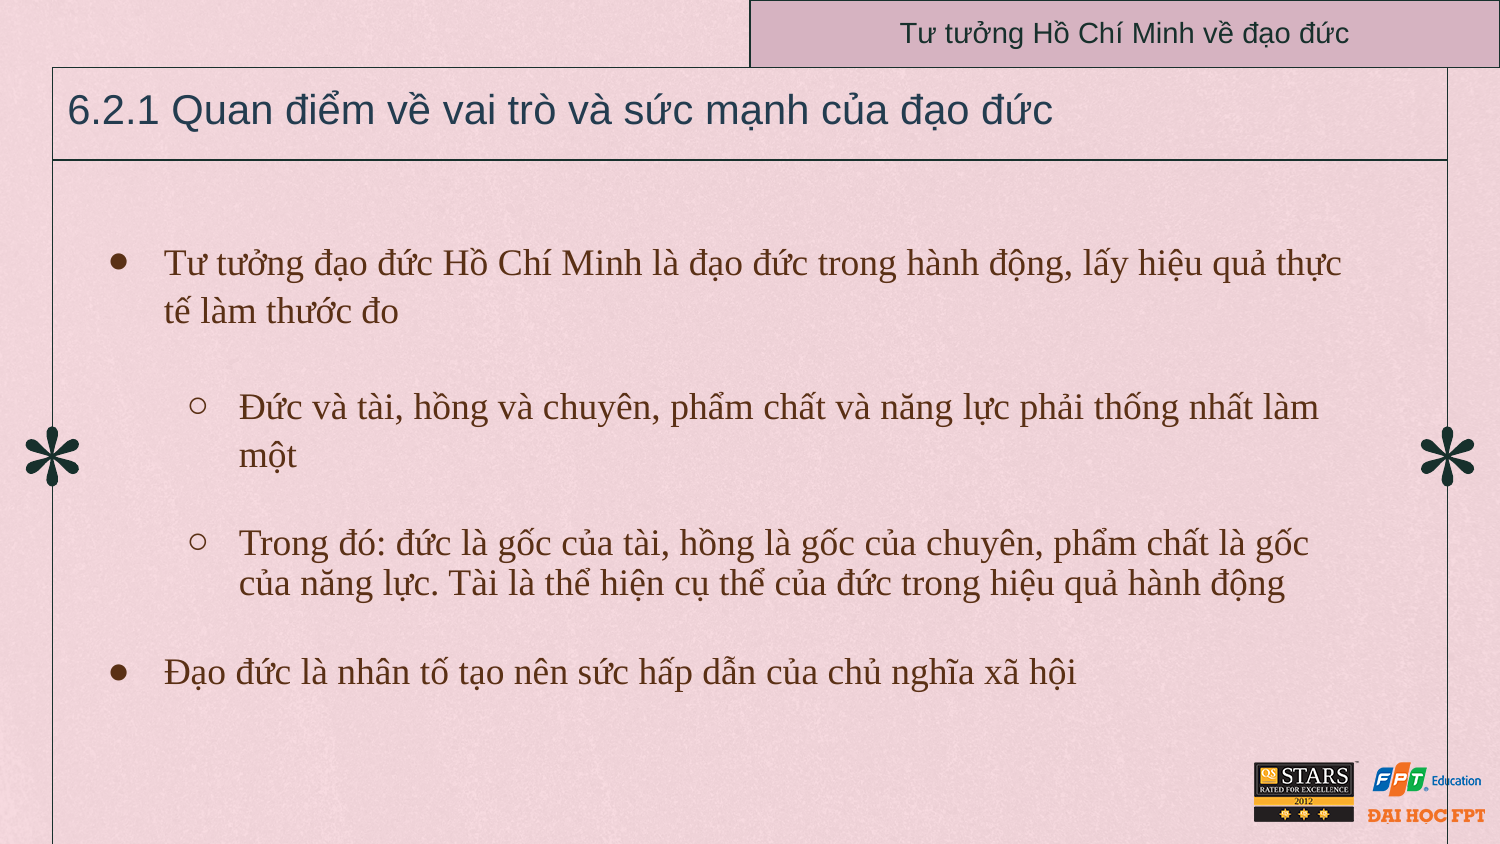

Tư tưởng Hồ Chí Minh về đạo đức
# 6.2.1 Quan điểm về vai trò và sức mạnh của đạo đức
Tư tưởng đạo đức Hồ Chí Minh là đạo đức trong hành động, lấy hiệu quả thực tế làm thước đo

Đức và tài, hồng và chuyên, phẩm chất và năng lực phải thống nhất làm một

Trong đó: đức là gốc của tài, hồng là gốc của chuyên, phẩm chất là gốc của năng lực. Tài là thể hiện cụ thể của đức trong hiệu quả hành động

Đạo đức là nhân tố tạo nên sức hấp dẫn của chủ nghĩa xã hội